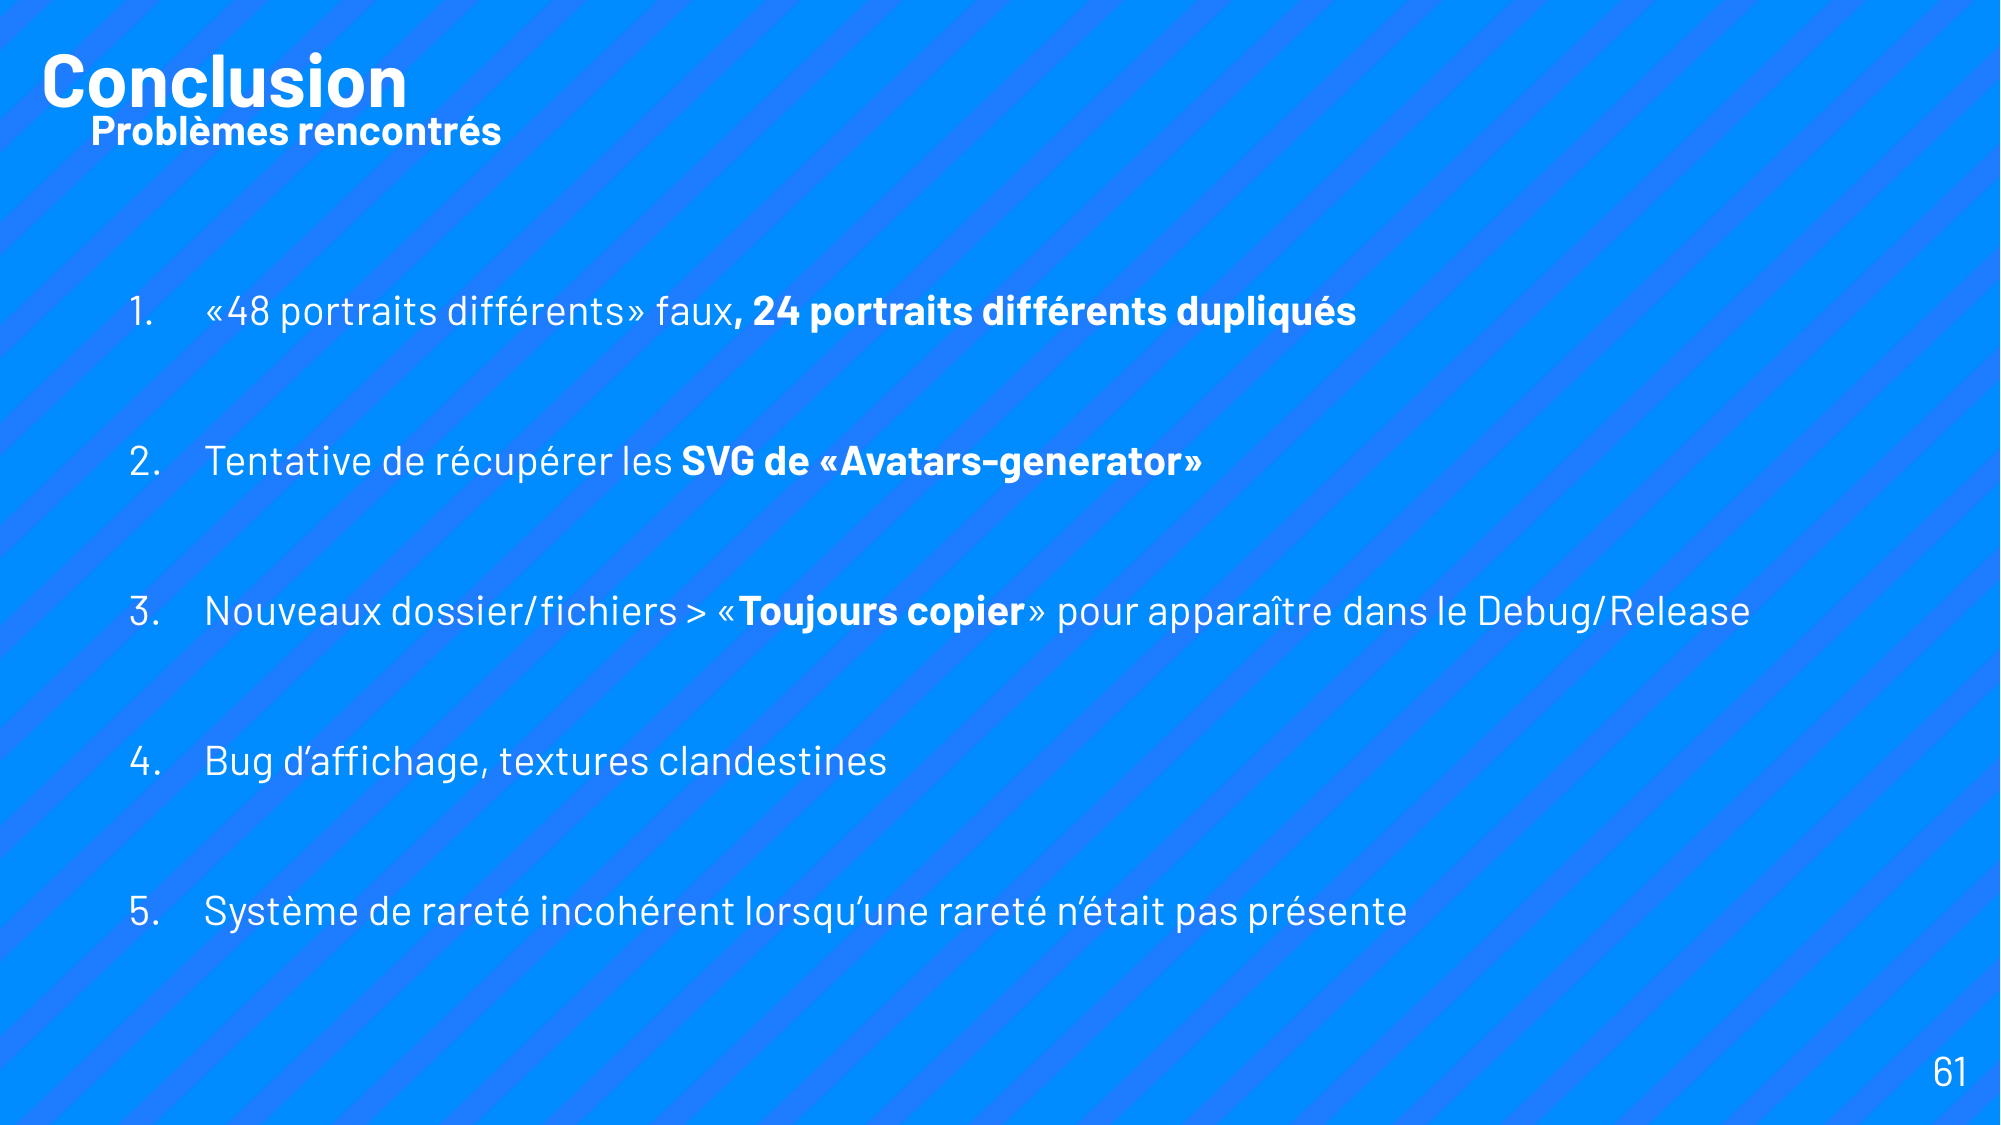

Conclusion
Problèmes rencontrés
«48 portraits différents» faux, 24 portraits différents dupliqués
Tentative de récupérer les SVG de «Avatars-generator»
Nouveaux dossier/fichiers > «Toujours copier» pour apparaître dans le Debug/Release
Bug d’affichage, textures clandestines
Système de rareté incohérent lorsqu’une rareté n’était pas présente
61